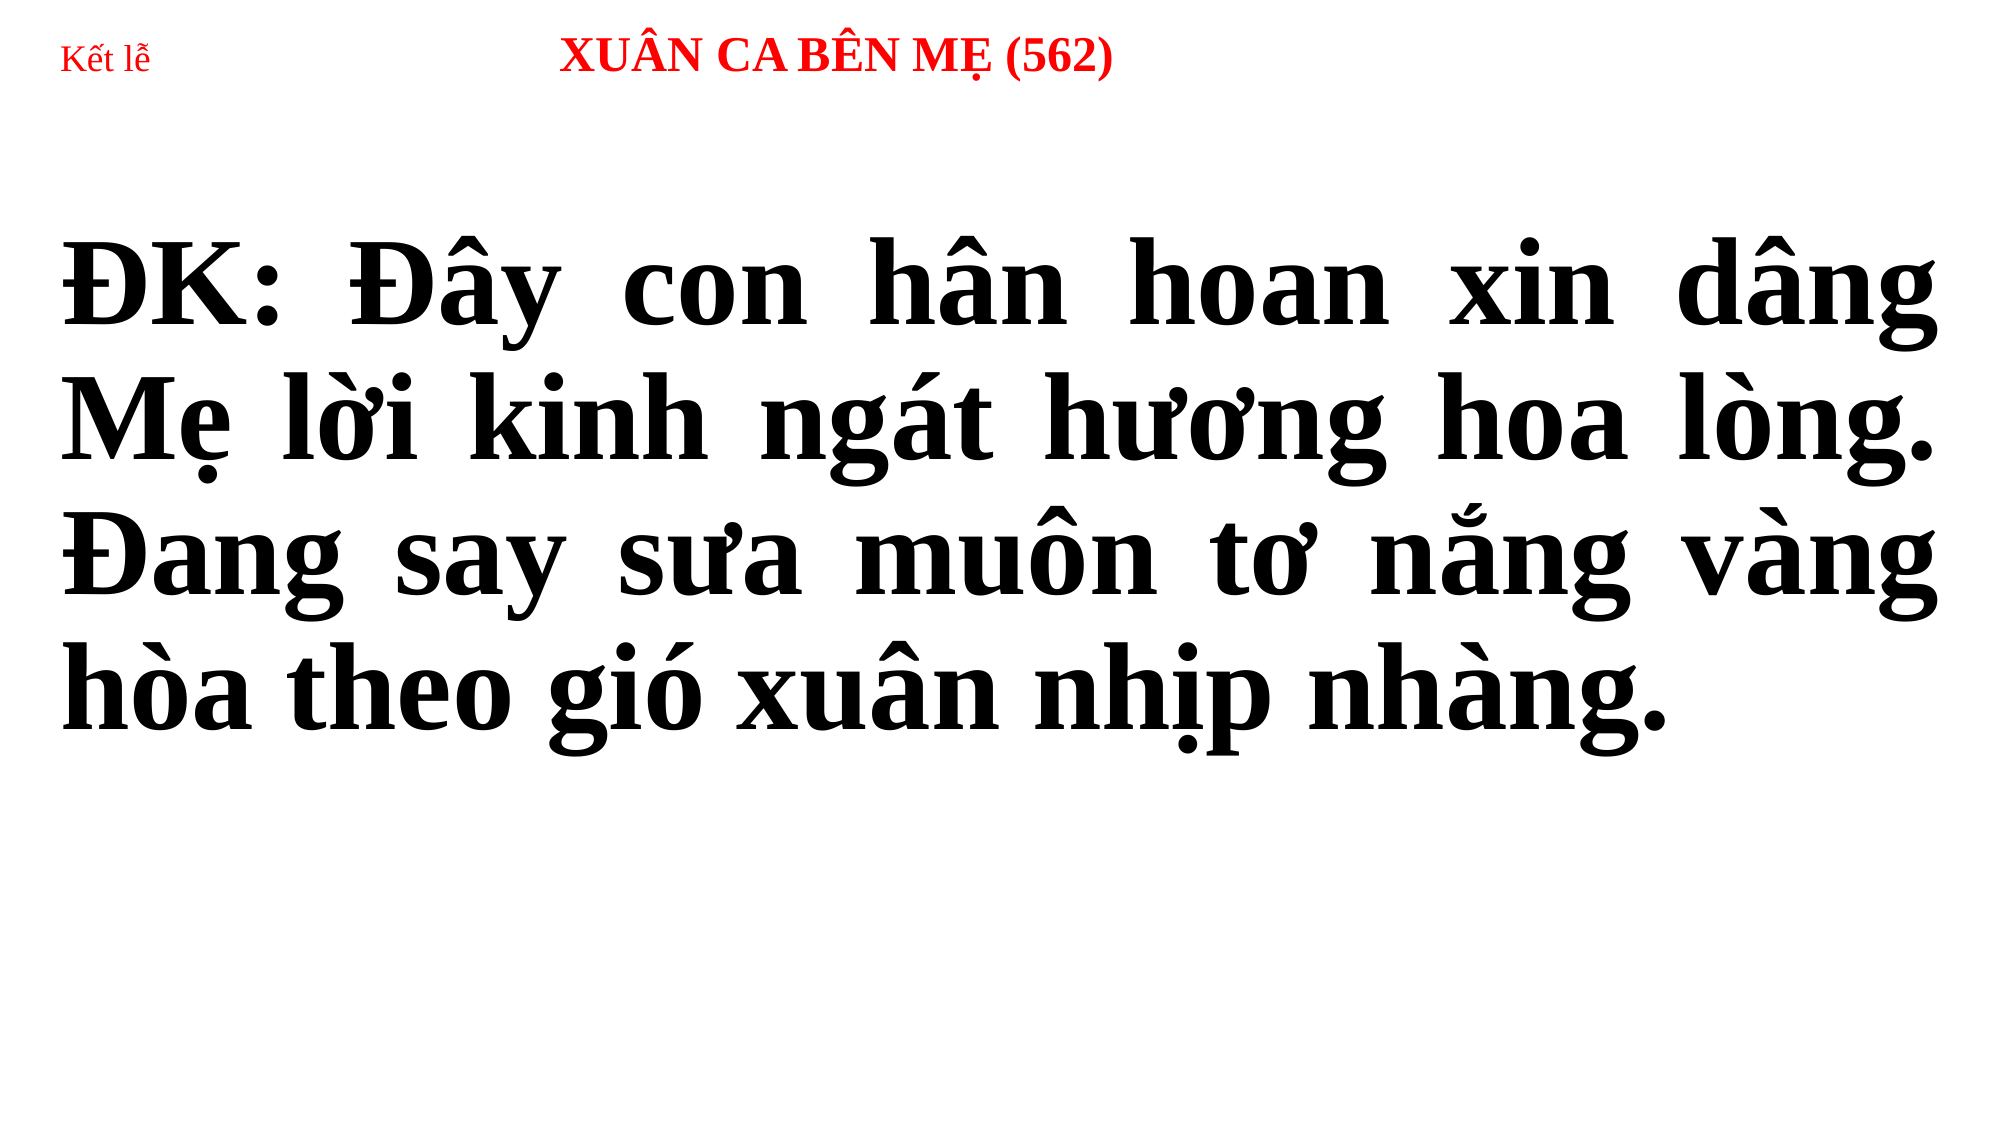

# Kết lễ                                           XUÂN CA BÊN MẸ (562)
ĐK: Đây con hân hoan xin dâng Mẹ lời kinh ngát hương hoa lòng. Đang say sưa muôn tơ nắng vàng hòa theo gió xuân nhịp nhàng.